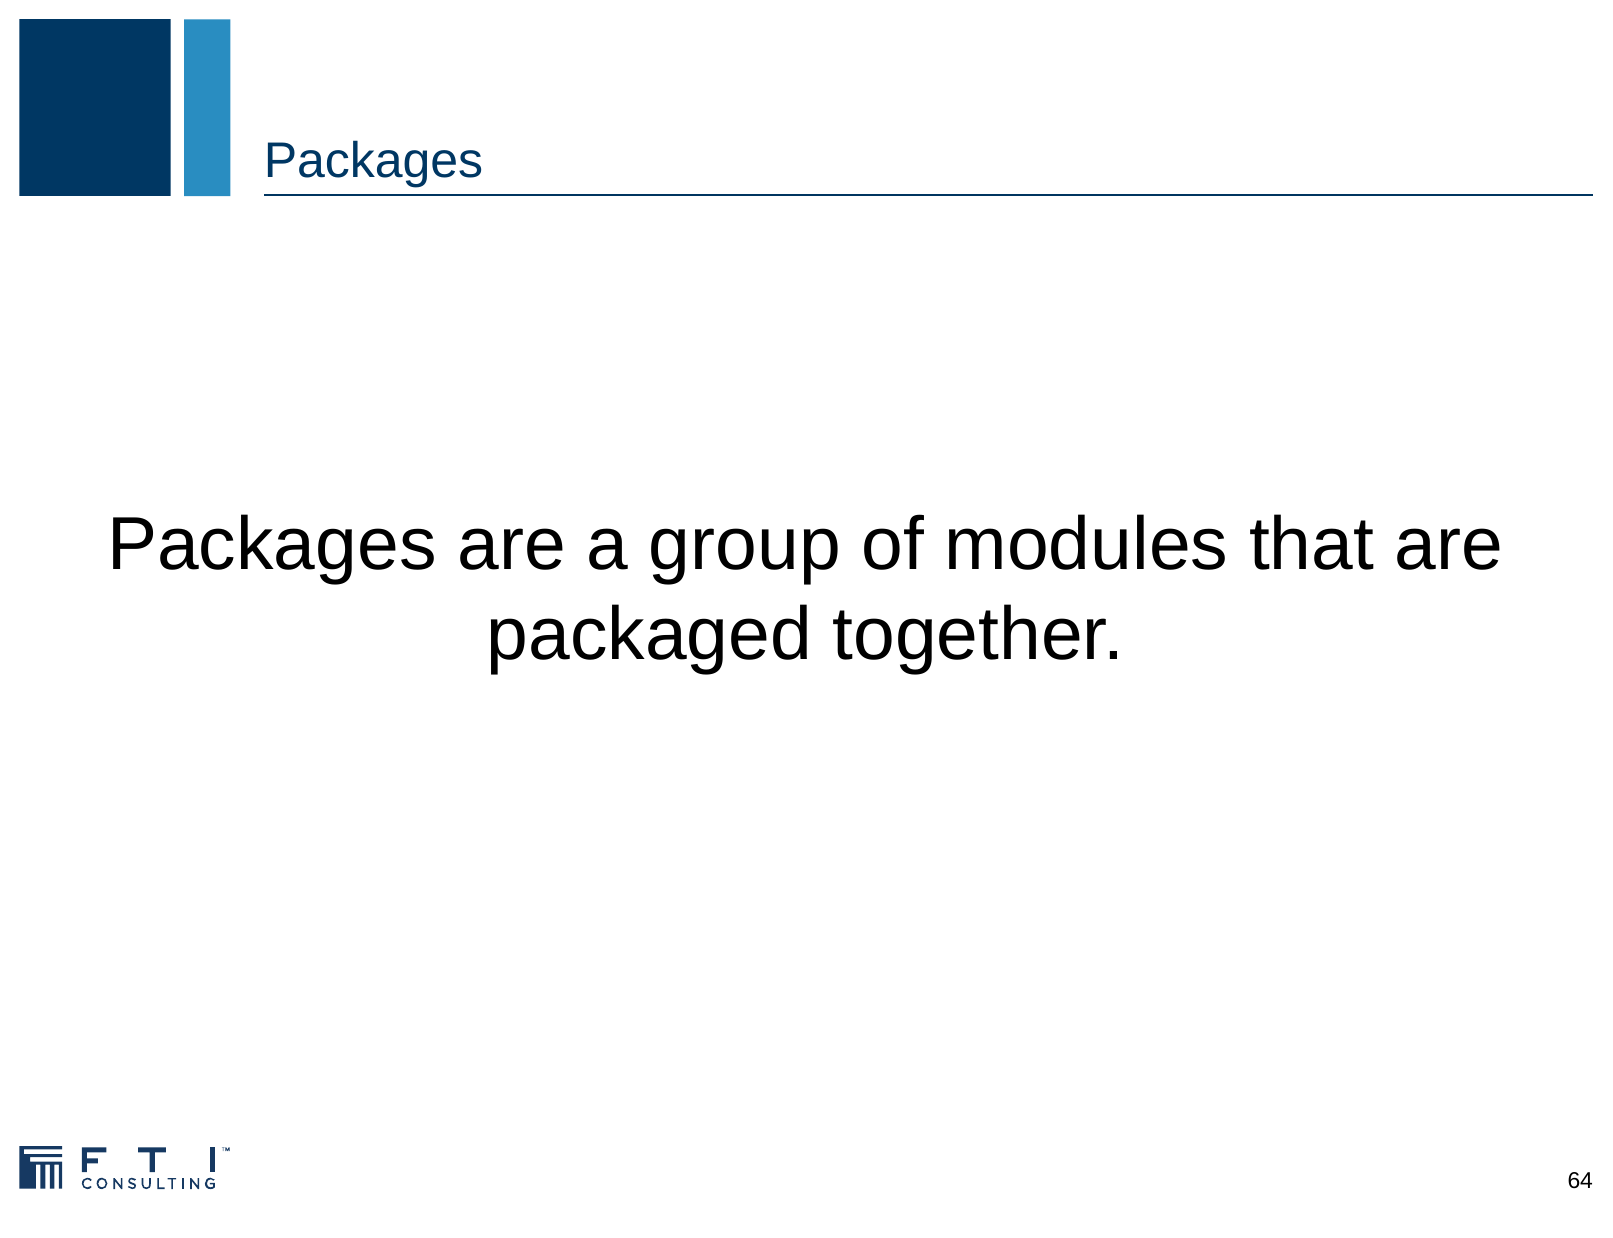

# Packages
Packages are a group of modules that are packaged together.
64